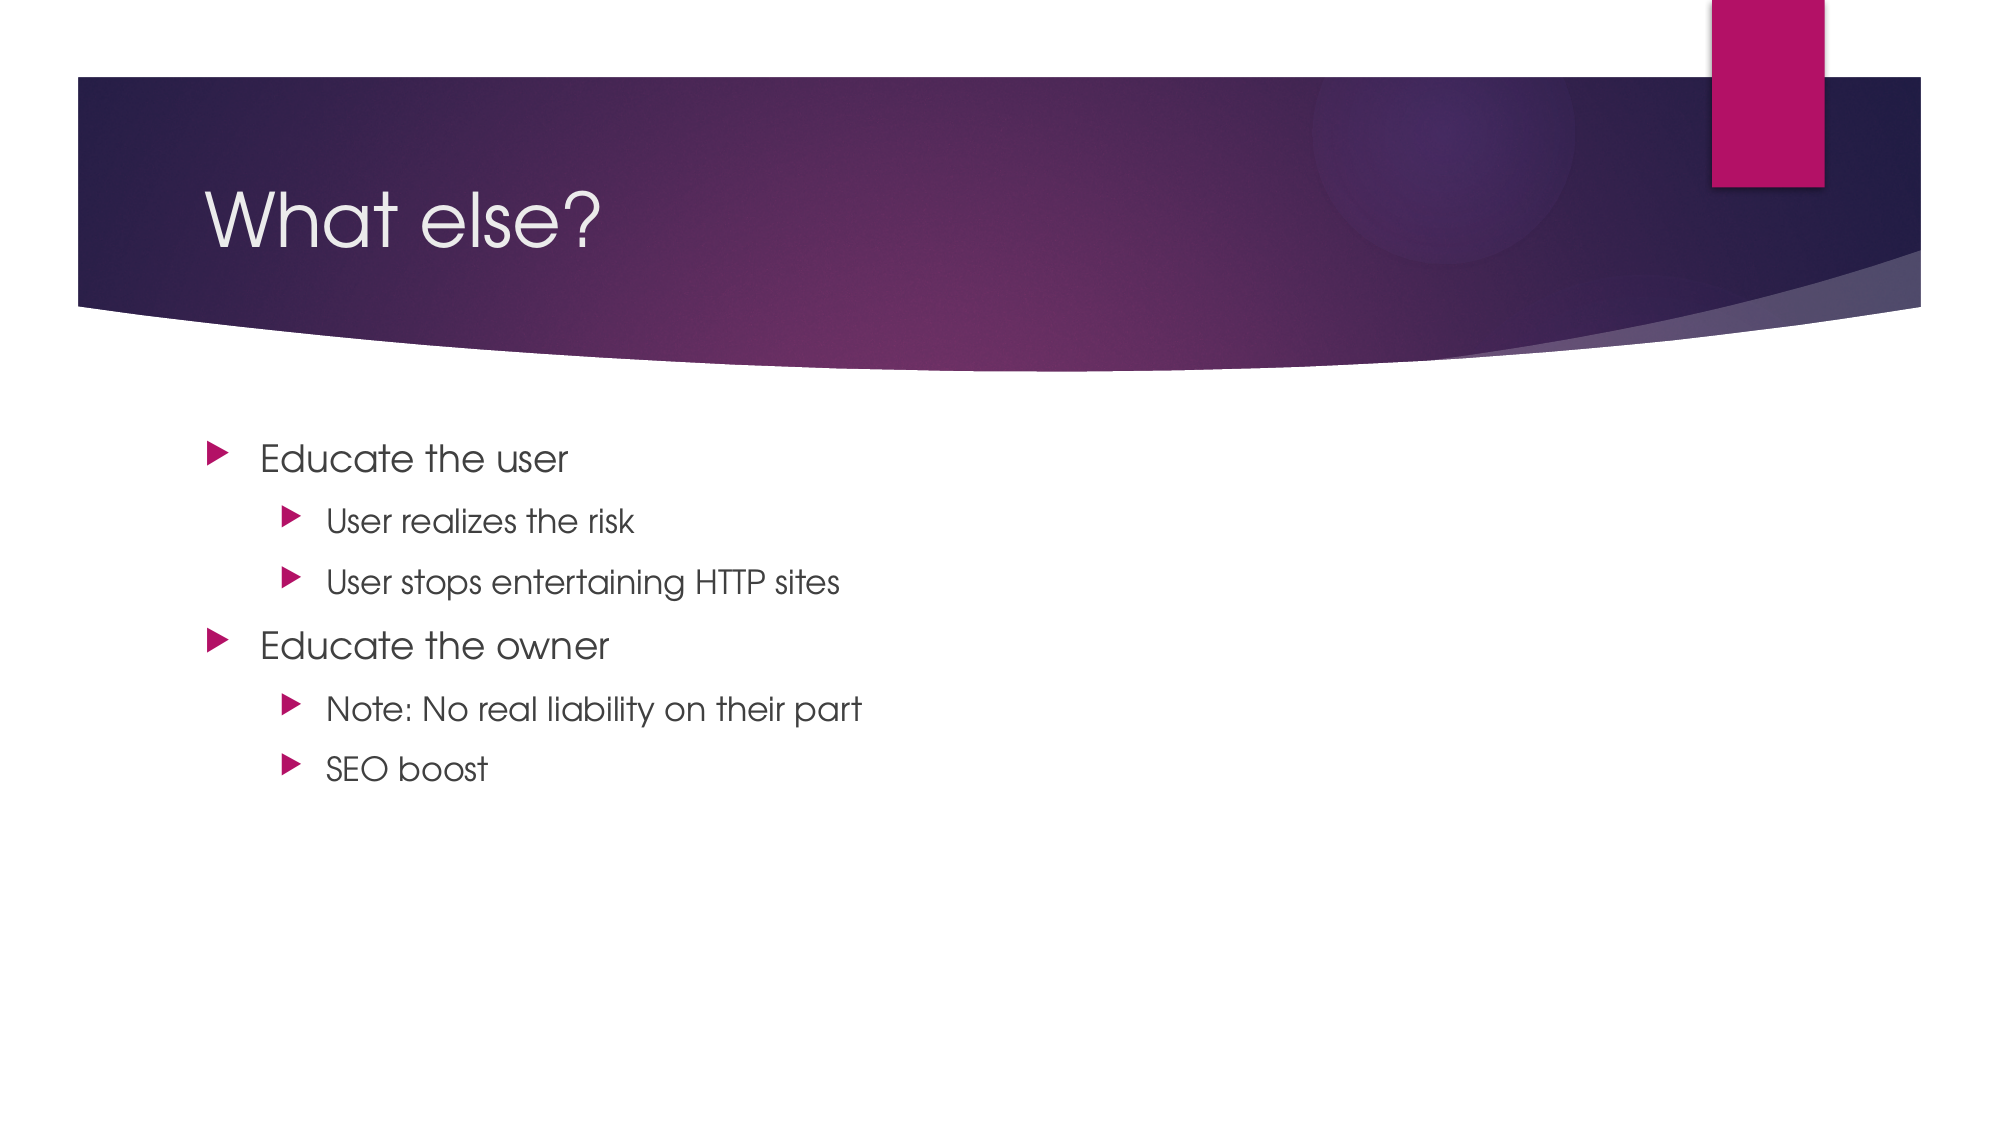

# What else?
Educate the user
User realizes the risk
User stops entertaining HTTP sites
Educate the owner
Note: No real liability on their part
SEO boost